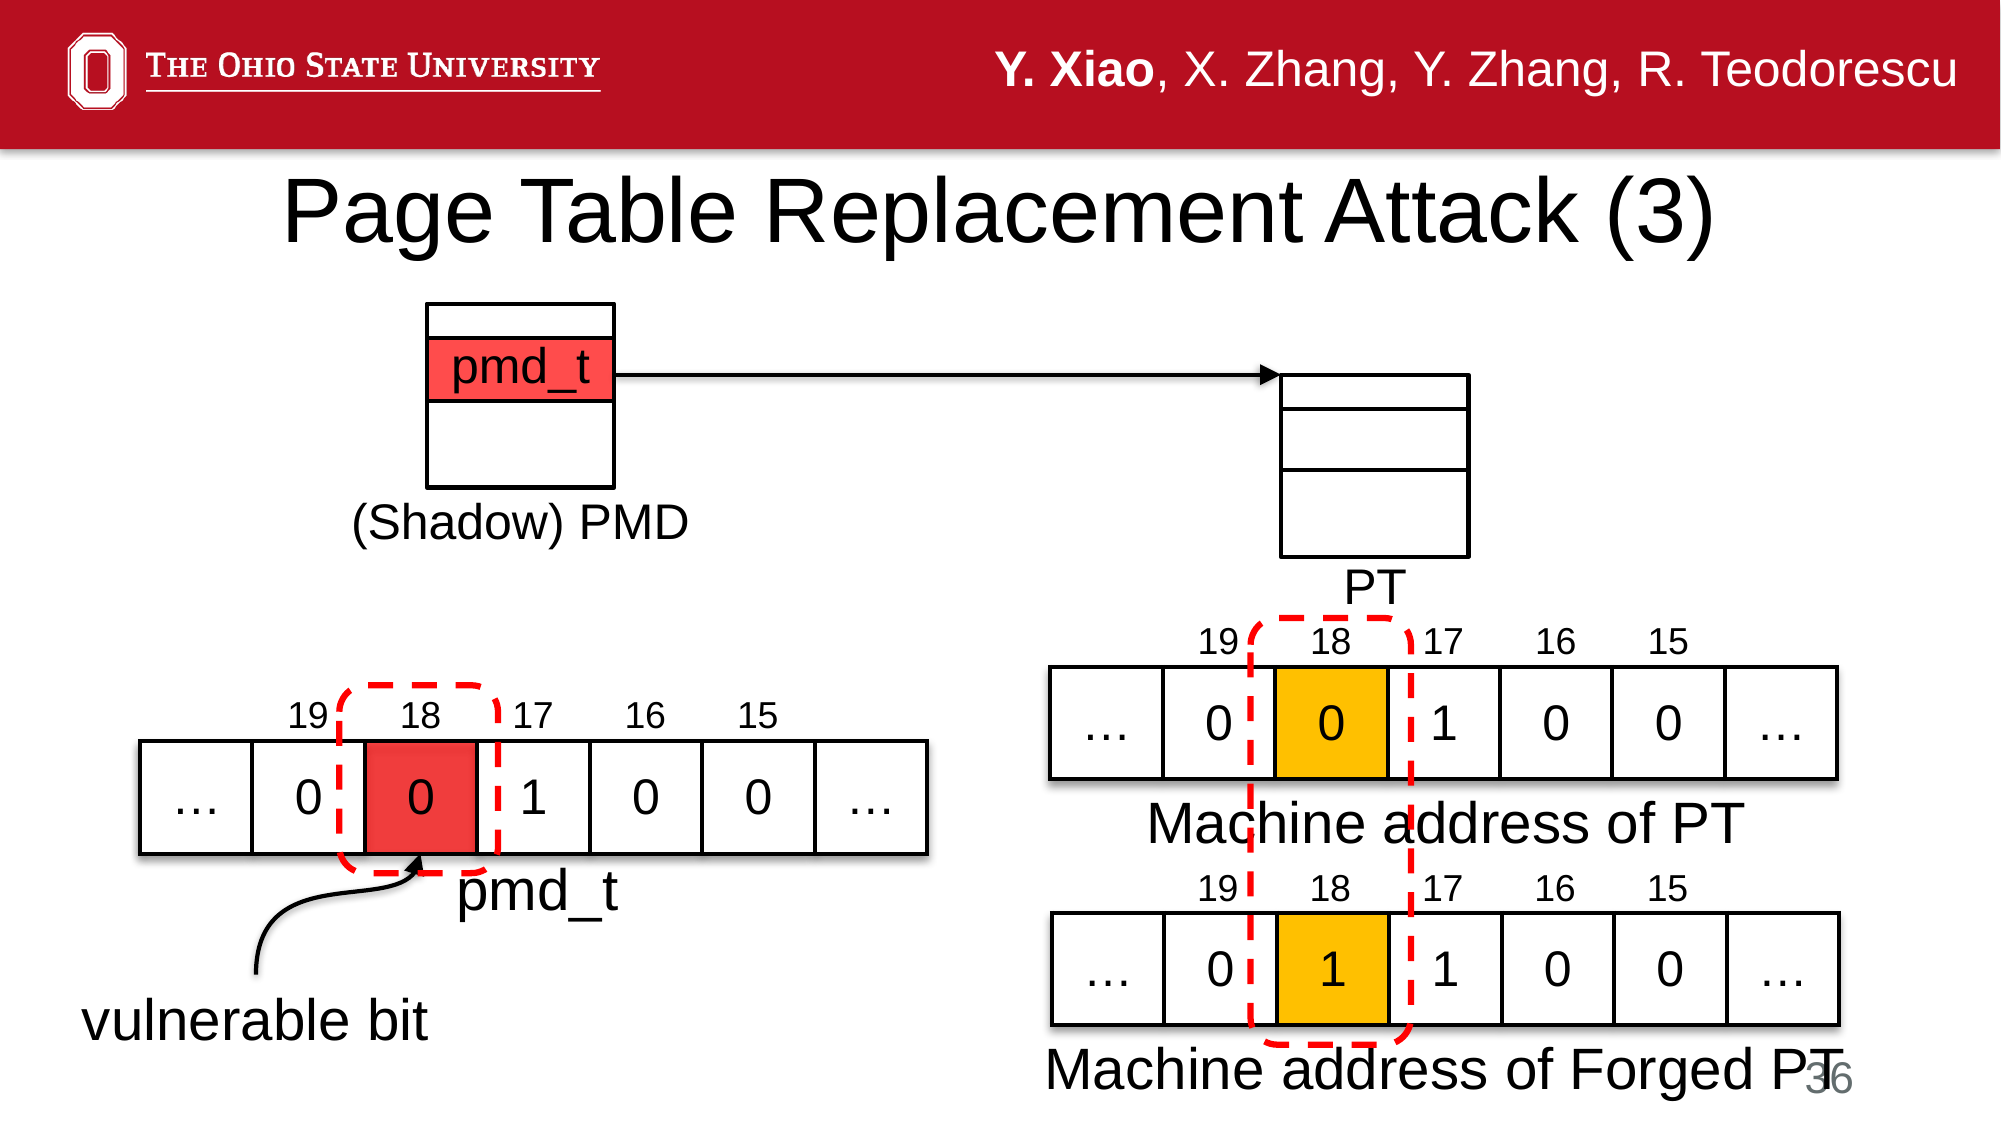

Y. Xiao, X. Zhang, Y. Zhang, R. Teodorescu
# Page Table Replacement Attack (3)

pmd_t

(Shadow) PMD
PT
|  | 19 | 18 | 17 | 16 | 15 |  |
| --- | --- | --- | --- | --- | --- | --- |

|  | 19 | 18 | 17 | 16 | 15 |  |
| --- | --- | --- | --- | --- | --- | --- |
| … | 0 | 0 | 1 | 0 | 0 | … |
| --- | --- | --- | --- | --- | --- | --- |

| … | 0 | 0 | 1 | 0 | 0 | … |
| --- | --- | --- | --- | --- | --- | --- |
Machine address of PT
|  | 19 | 18 | 17 | 16 | 15 |  |
| --- | --- | --- | --- | --- | --- | --- |
pmd_t
| … | 0 | 1 | 1 | 0 | 0 | … |
| --- | --- | --- | --- | --- | --- | --- |
vulnerable bit
Machine address of Forged PT